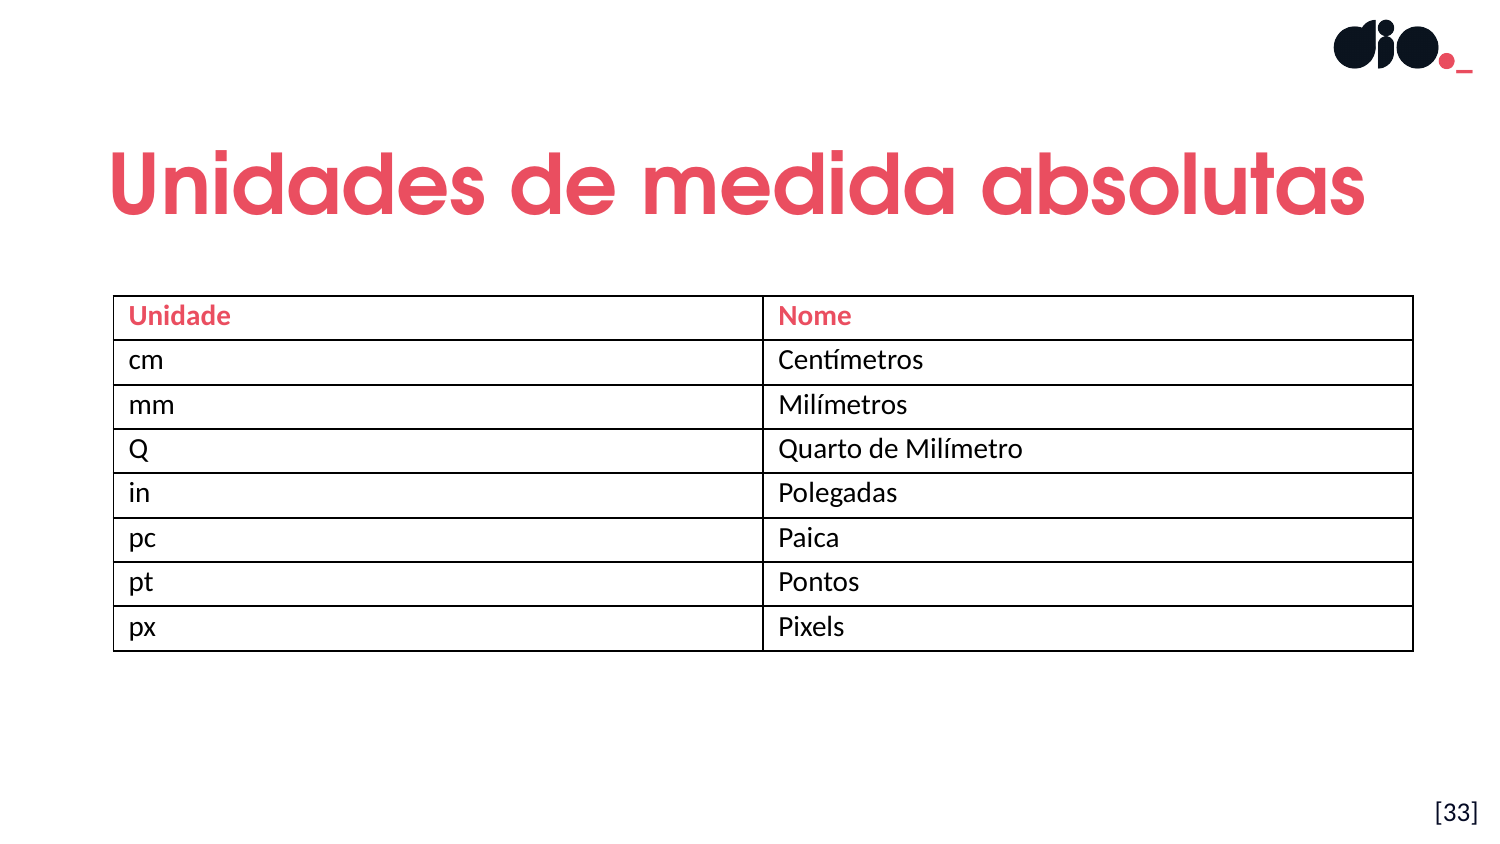

Unidades de medida absolutas
| Unidade | Nome |
| --- | --- |
| cm | Centímetros |
| mm | Milímetros |
| Q | Quarto de Milímetro |
| in | Polegadas |
| pc | Paica |
| pt | Pontos |
| px | Pixels |
[33]